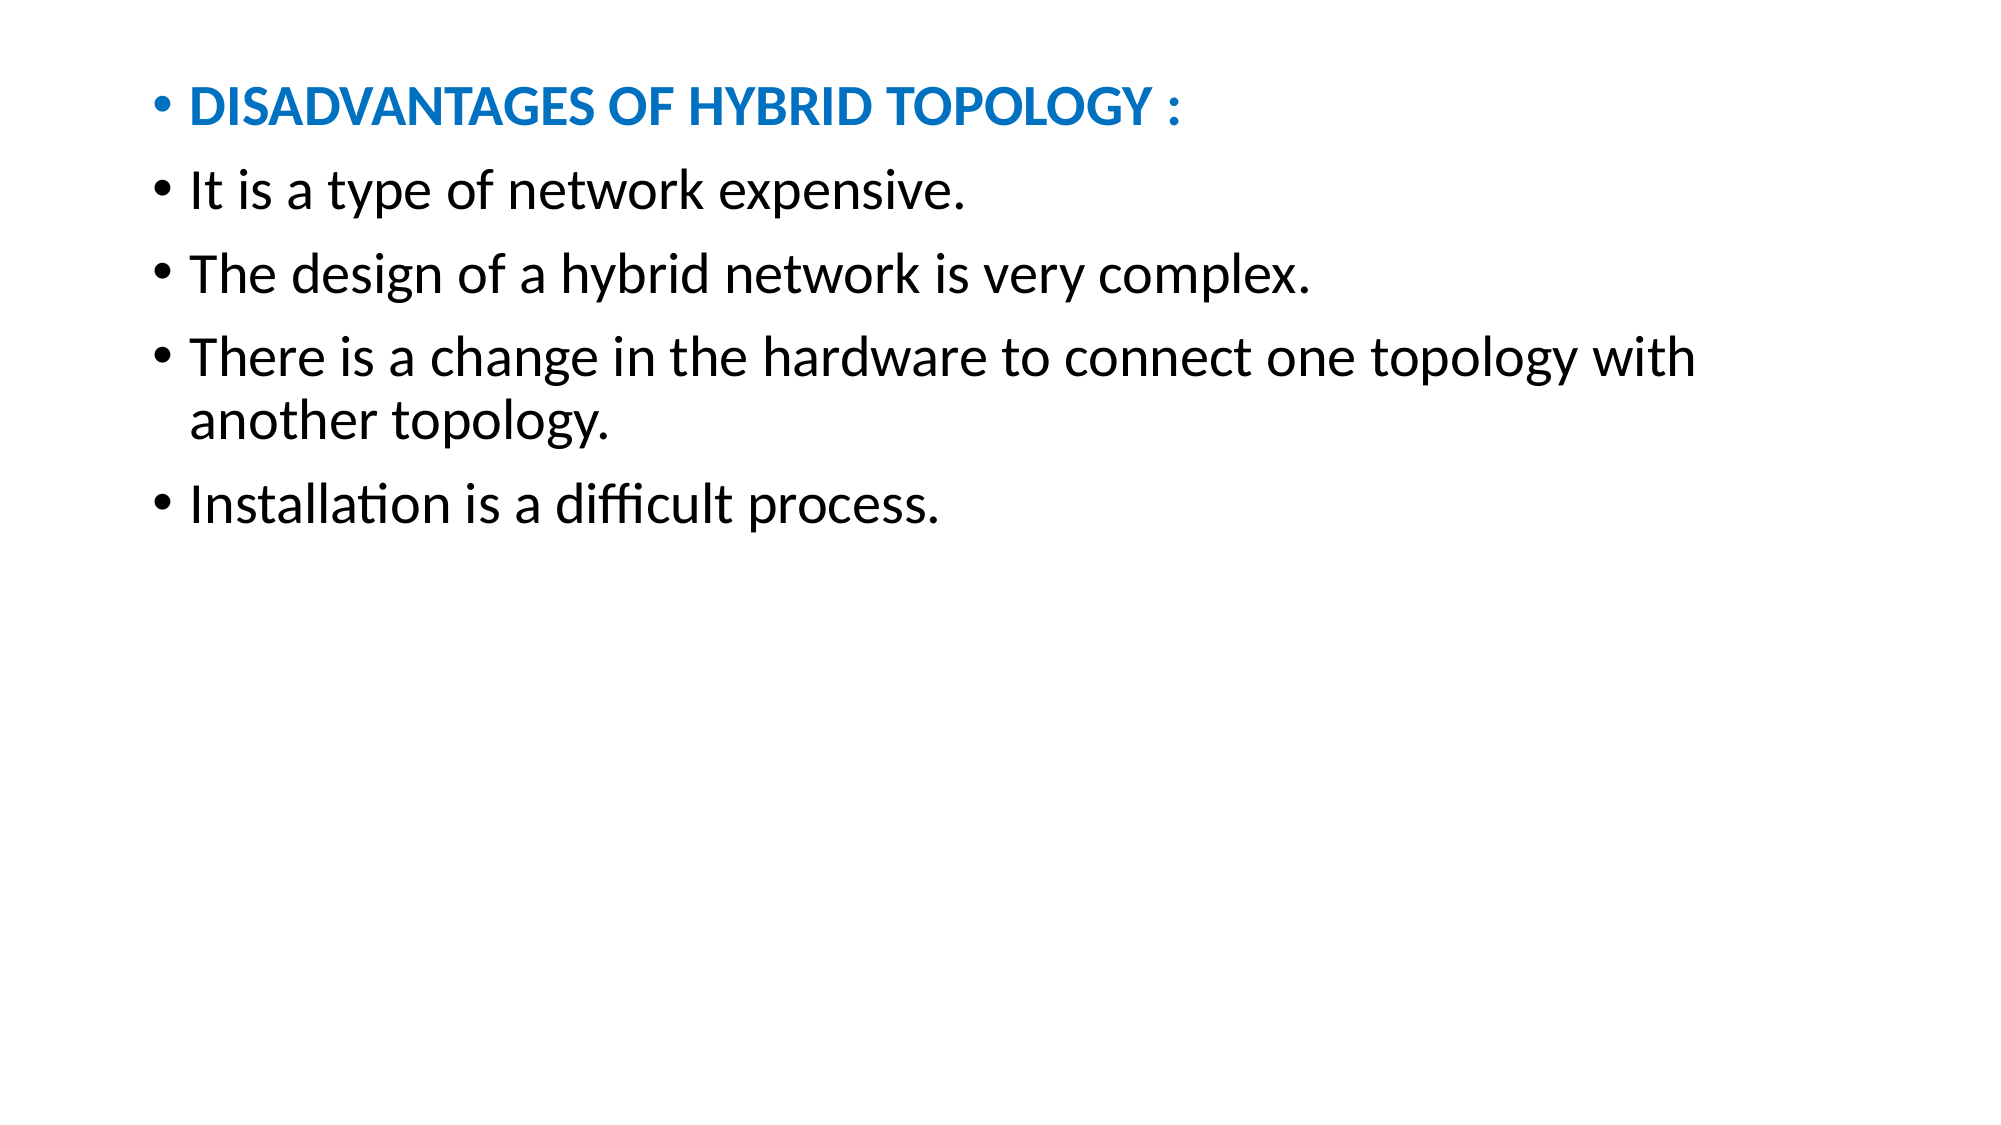

DISADVANTAGES OF HYBRID TOPOLOGY :
It is a type of network expensive.
The design of a hybrid network is very complex.
There is a change in the hardware to connect one topology with another topology.
Installation is a difficult process.